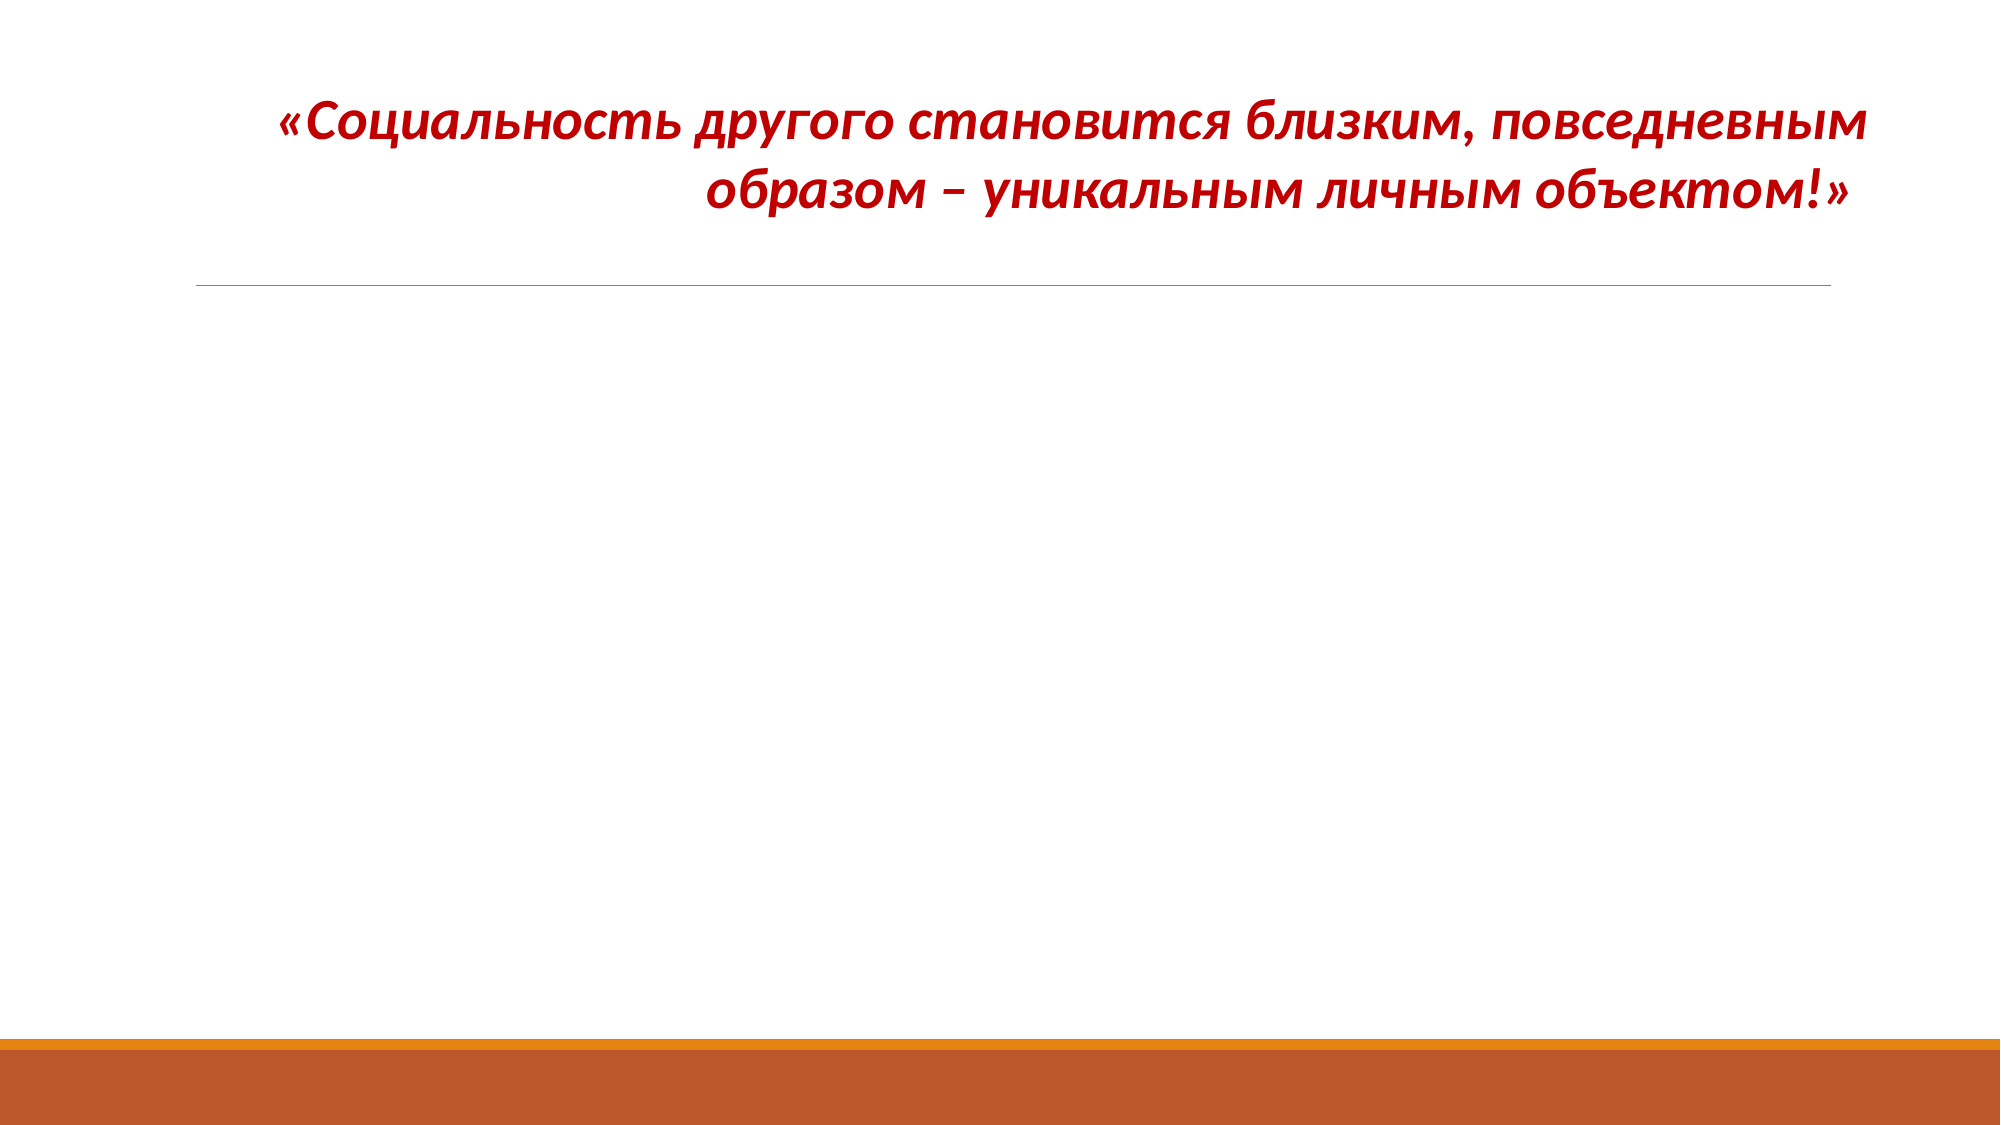

«Социальность другого становится близким, повседневным образом – уникальным личным объектом!»